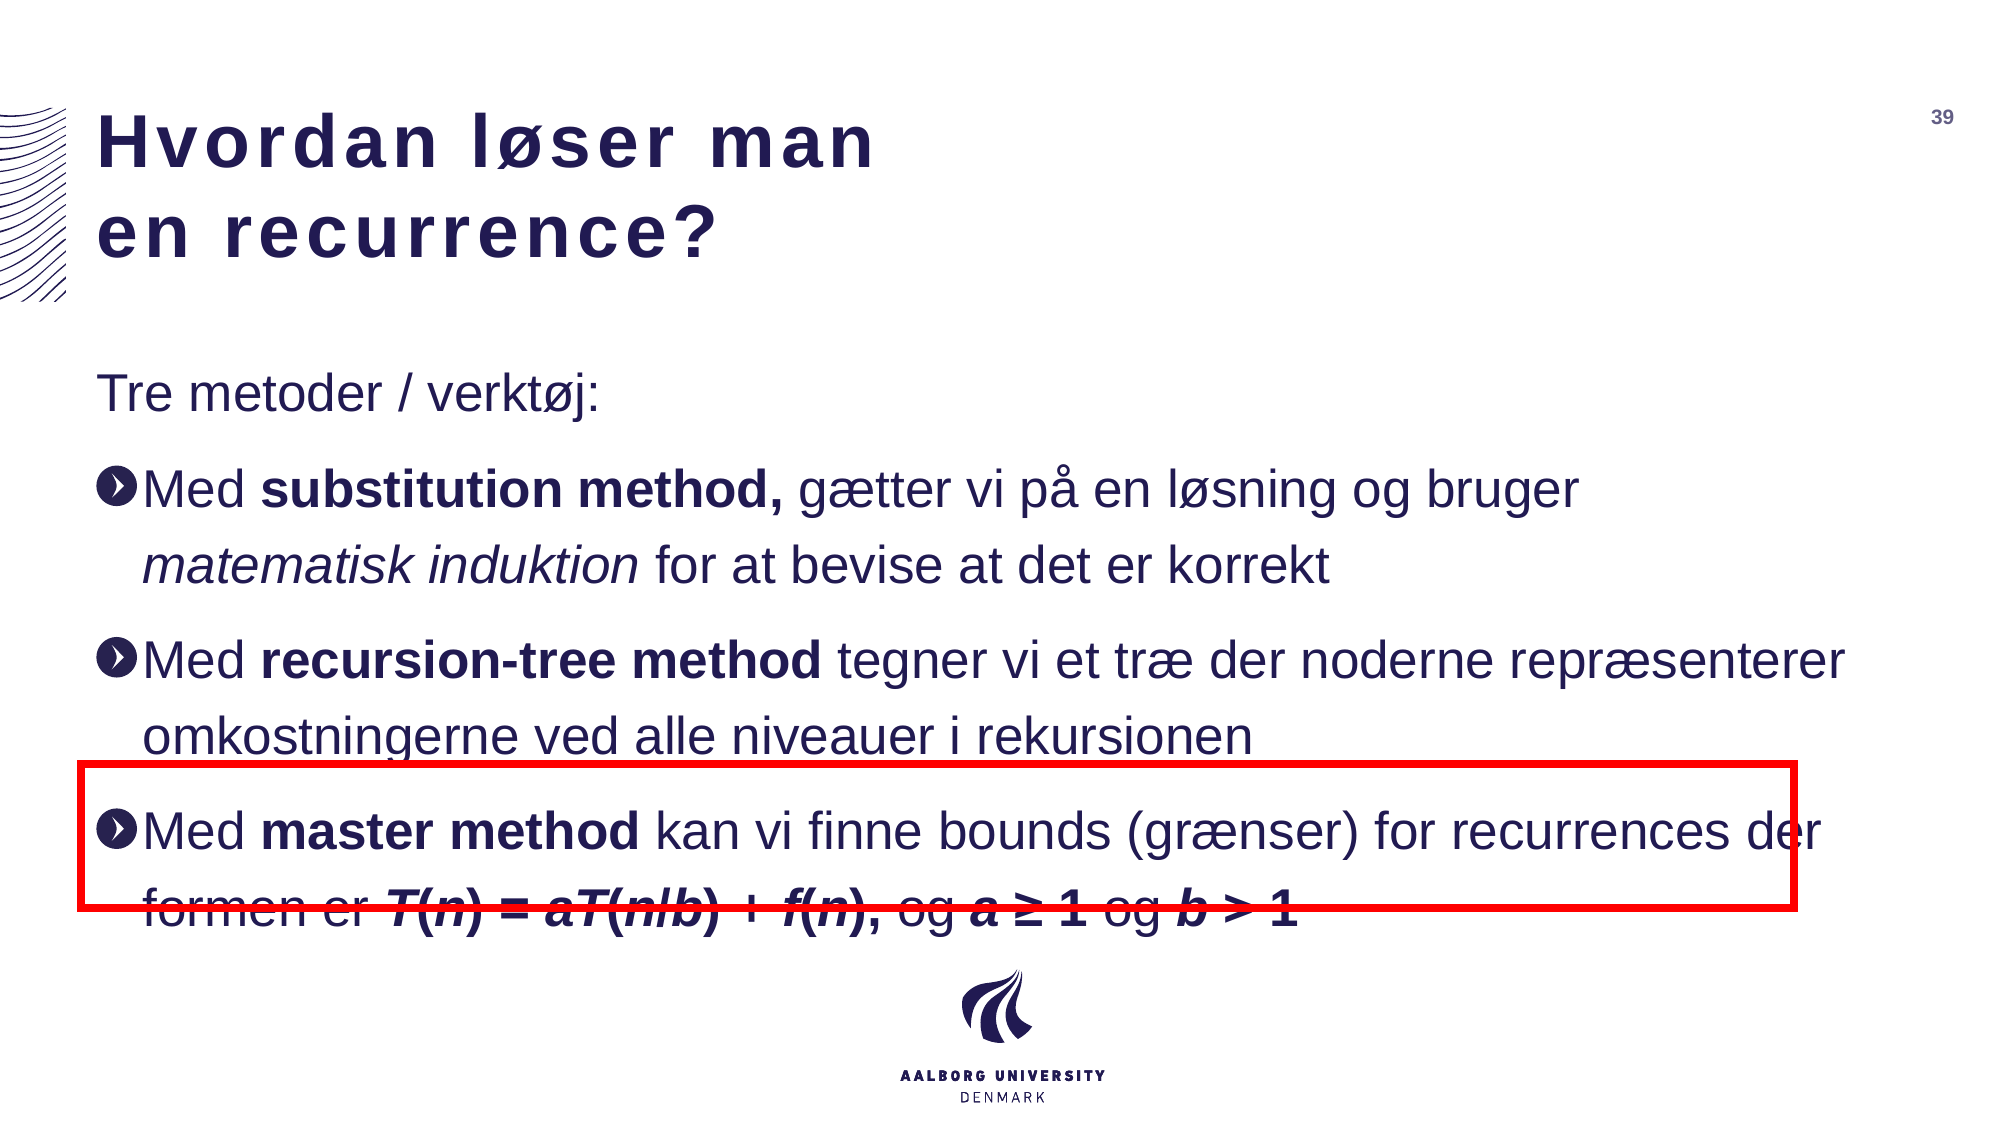

# Hvordan løser man en recurrence?
39
Tre metoder / verktøj:
Med substitution method, gætter vi på en løsning og bruger matematisk induktion for at bevise at det er korrekt
Med recursion-tree method tegner vi et træ der noderne repræsenterer omkostningerne ved alle niveauer i rekursionen
Med master method kan vi finne bounds (grænser) for recurrences der formen er T(n) = aT(n/b) + f(n), og a ≥ 1 og b > 1